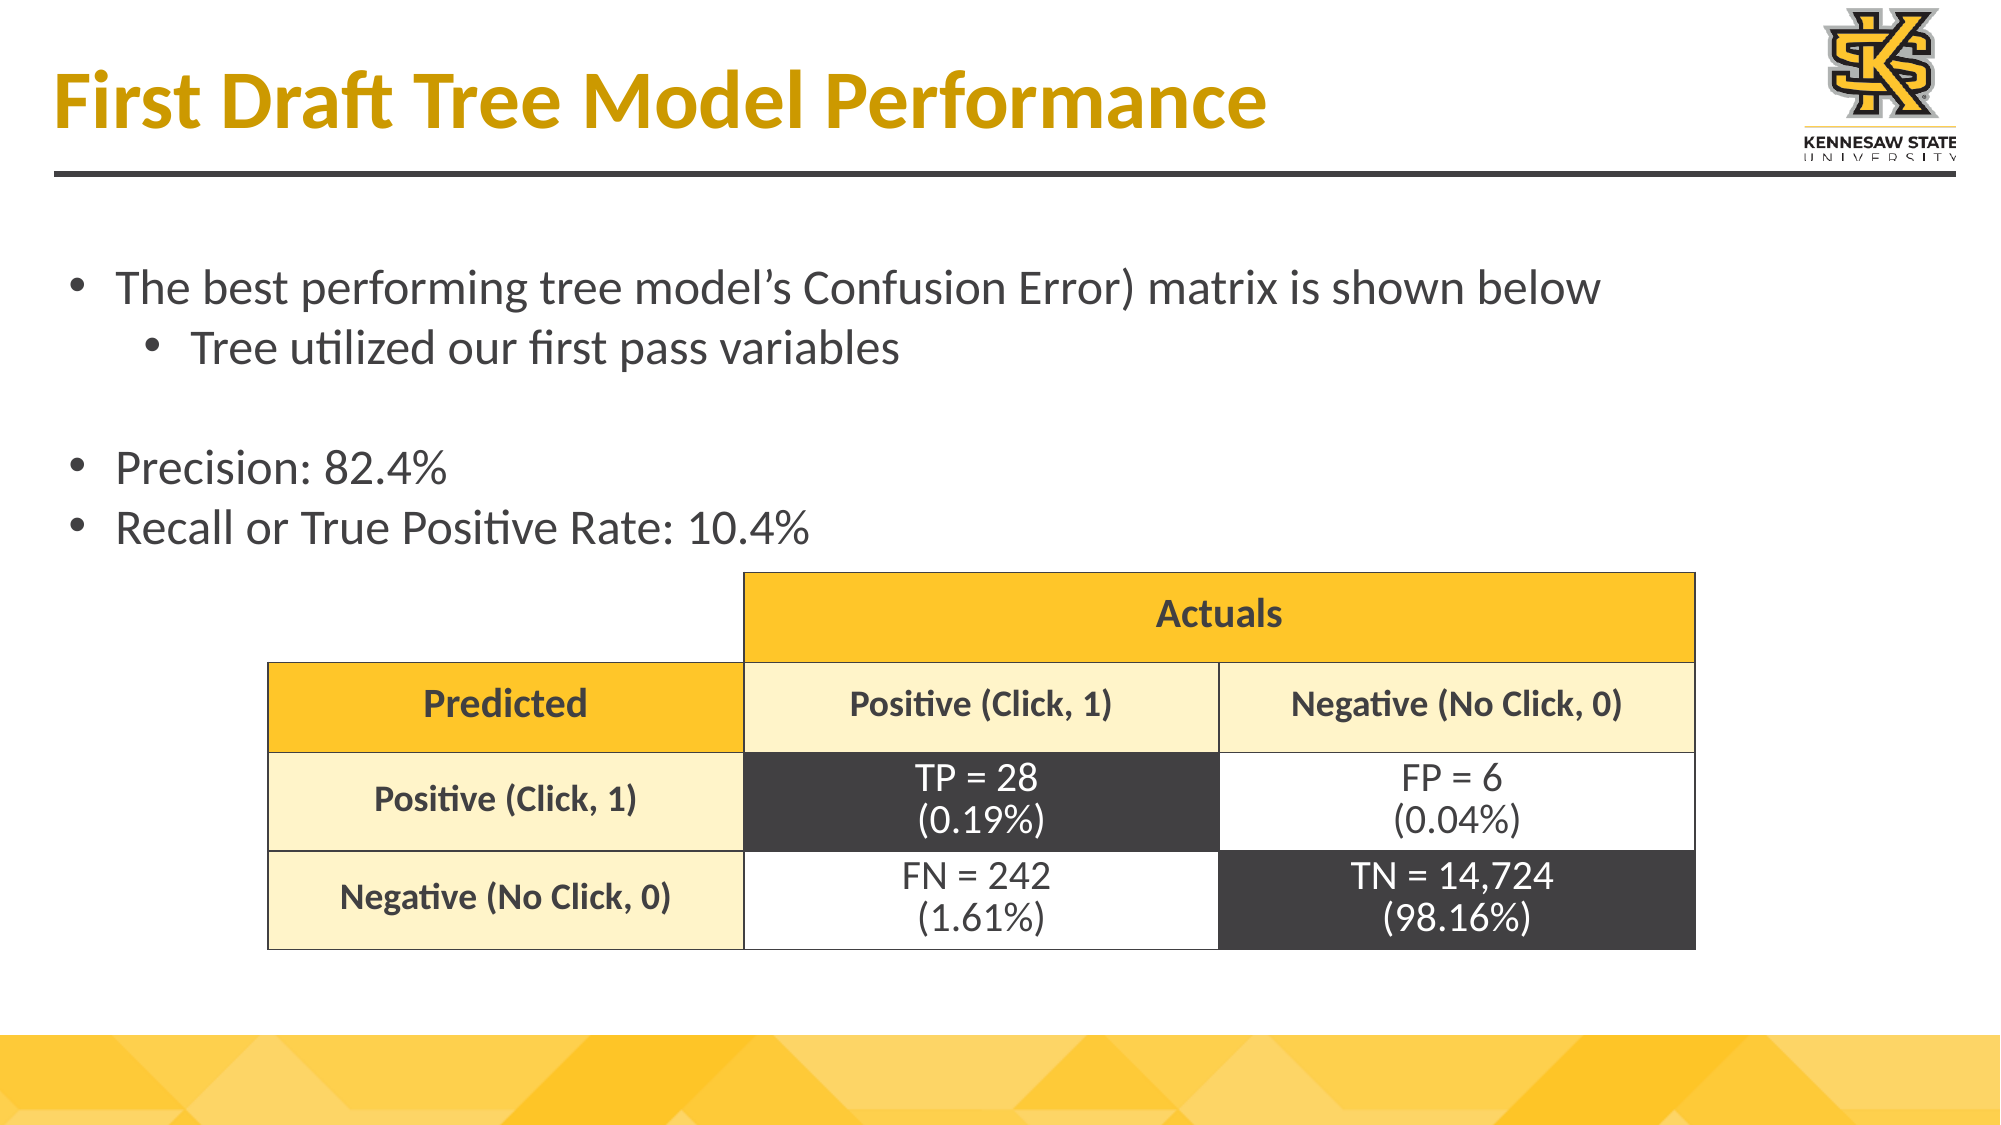

# First Draft Tree Model Performance
The best performing tree model’s Confusion Error) matrix is shown below
Tree utilized our first pass variables

Precision: 82.4%
Recall or True Positive Rate: 10.4%
|  | Actuals |  |
| --- | --- | --- |
| Predicted | Positive (Click, 1) | Negative (No Click, 0) |
| Positive (Click, 1) | TP = 28 (0.19%) | FP = 6 (0.04%) |
| Negative (No Click, 0) | FN = 242 (1.61%) | TN = 14,724 (98.16%) |
25